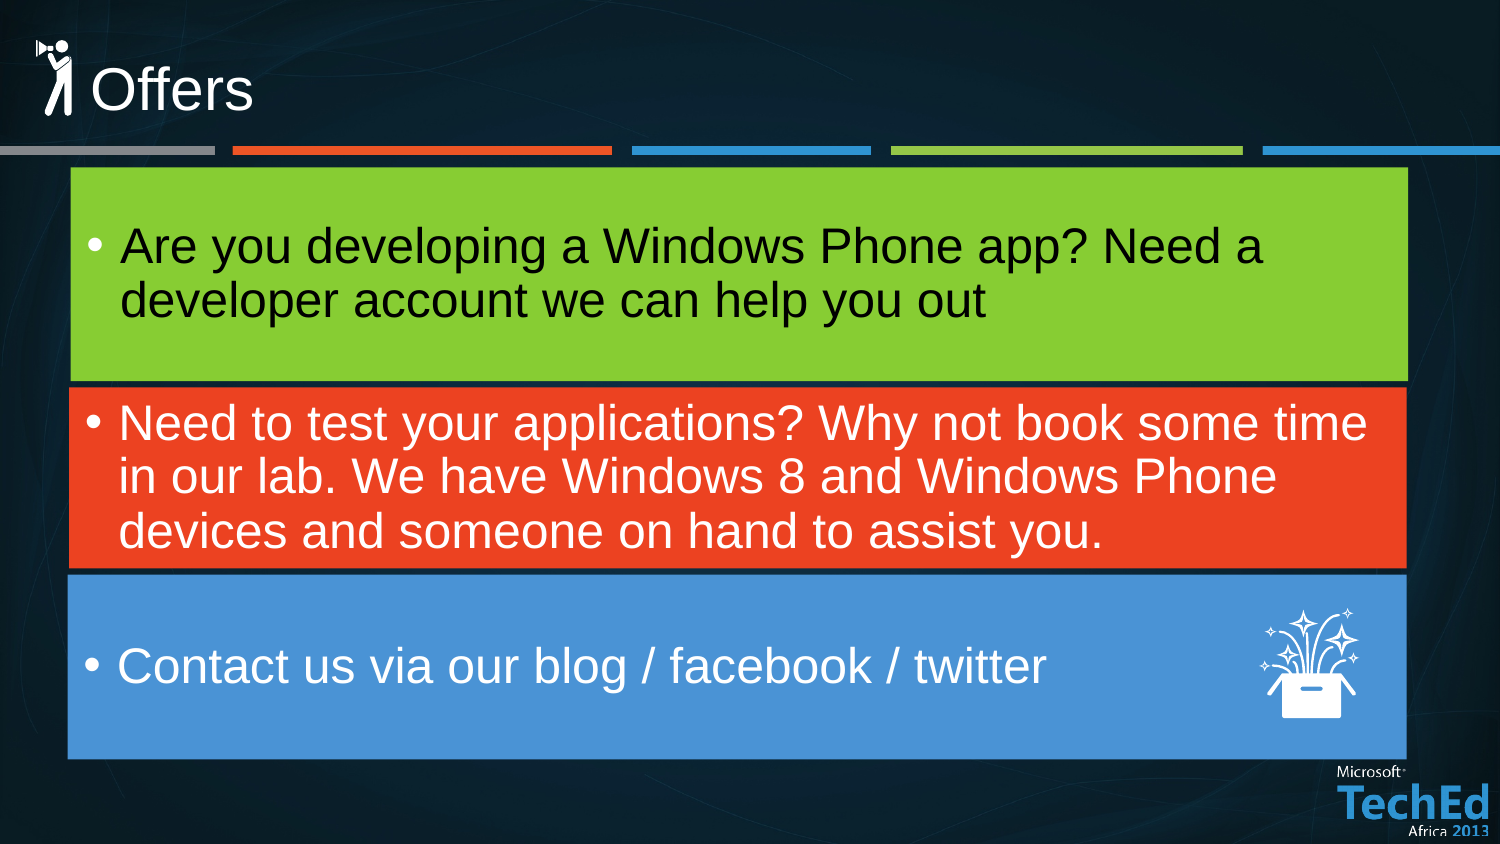

# Offers

Are you developing a Windows Phone app? Need a developer account we can help you out
Need to test your applications? Why not book some time in our lab. We have Windows 8 and Windows Phone devices and someone on hand to assist you.
Contact us via our blog / facebook / twitter